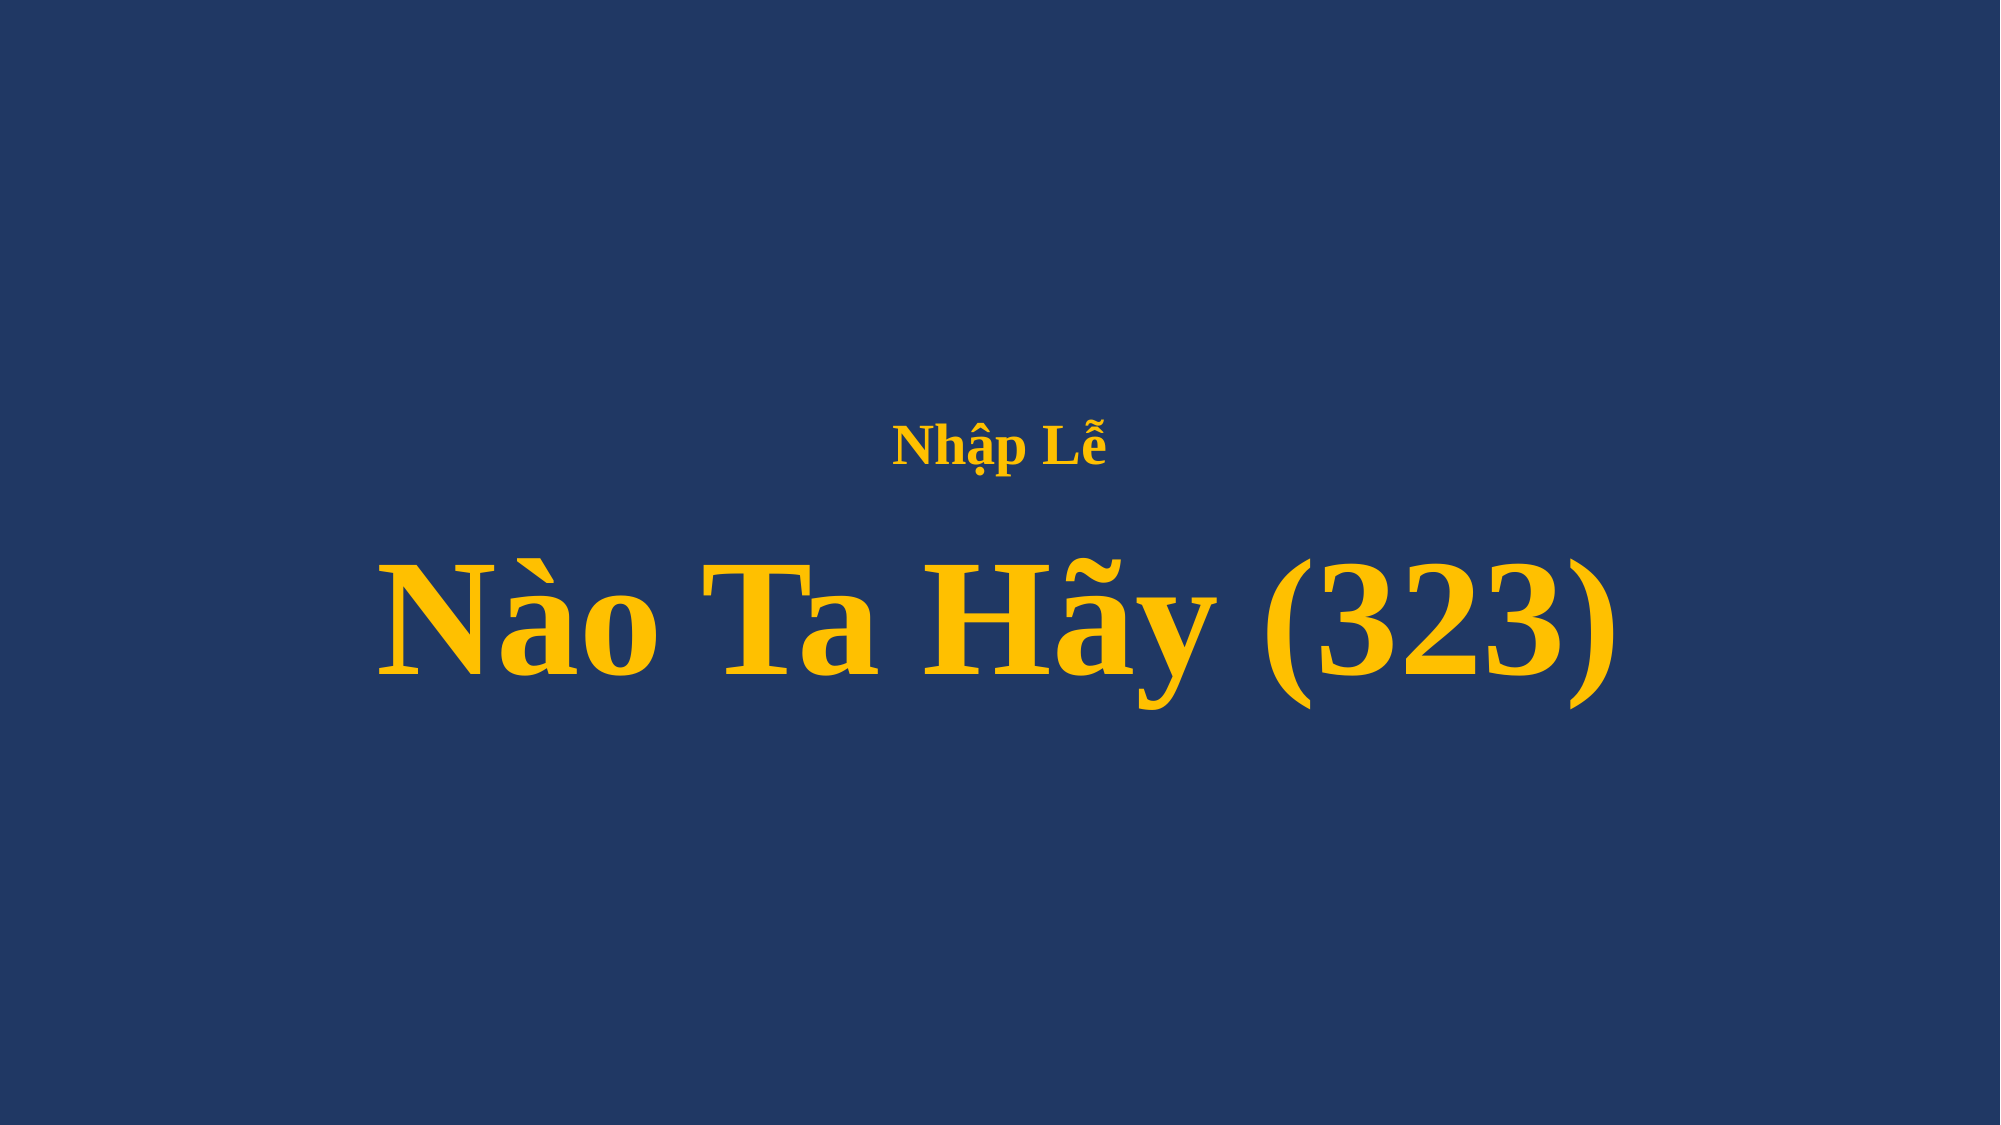

# Nhập Lễ Nào Ta Hãy (323)